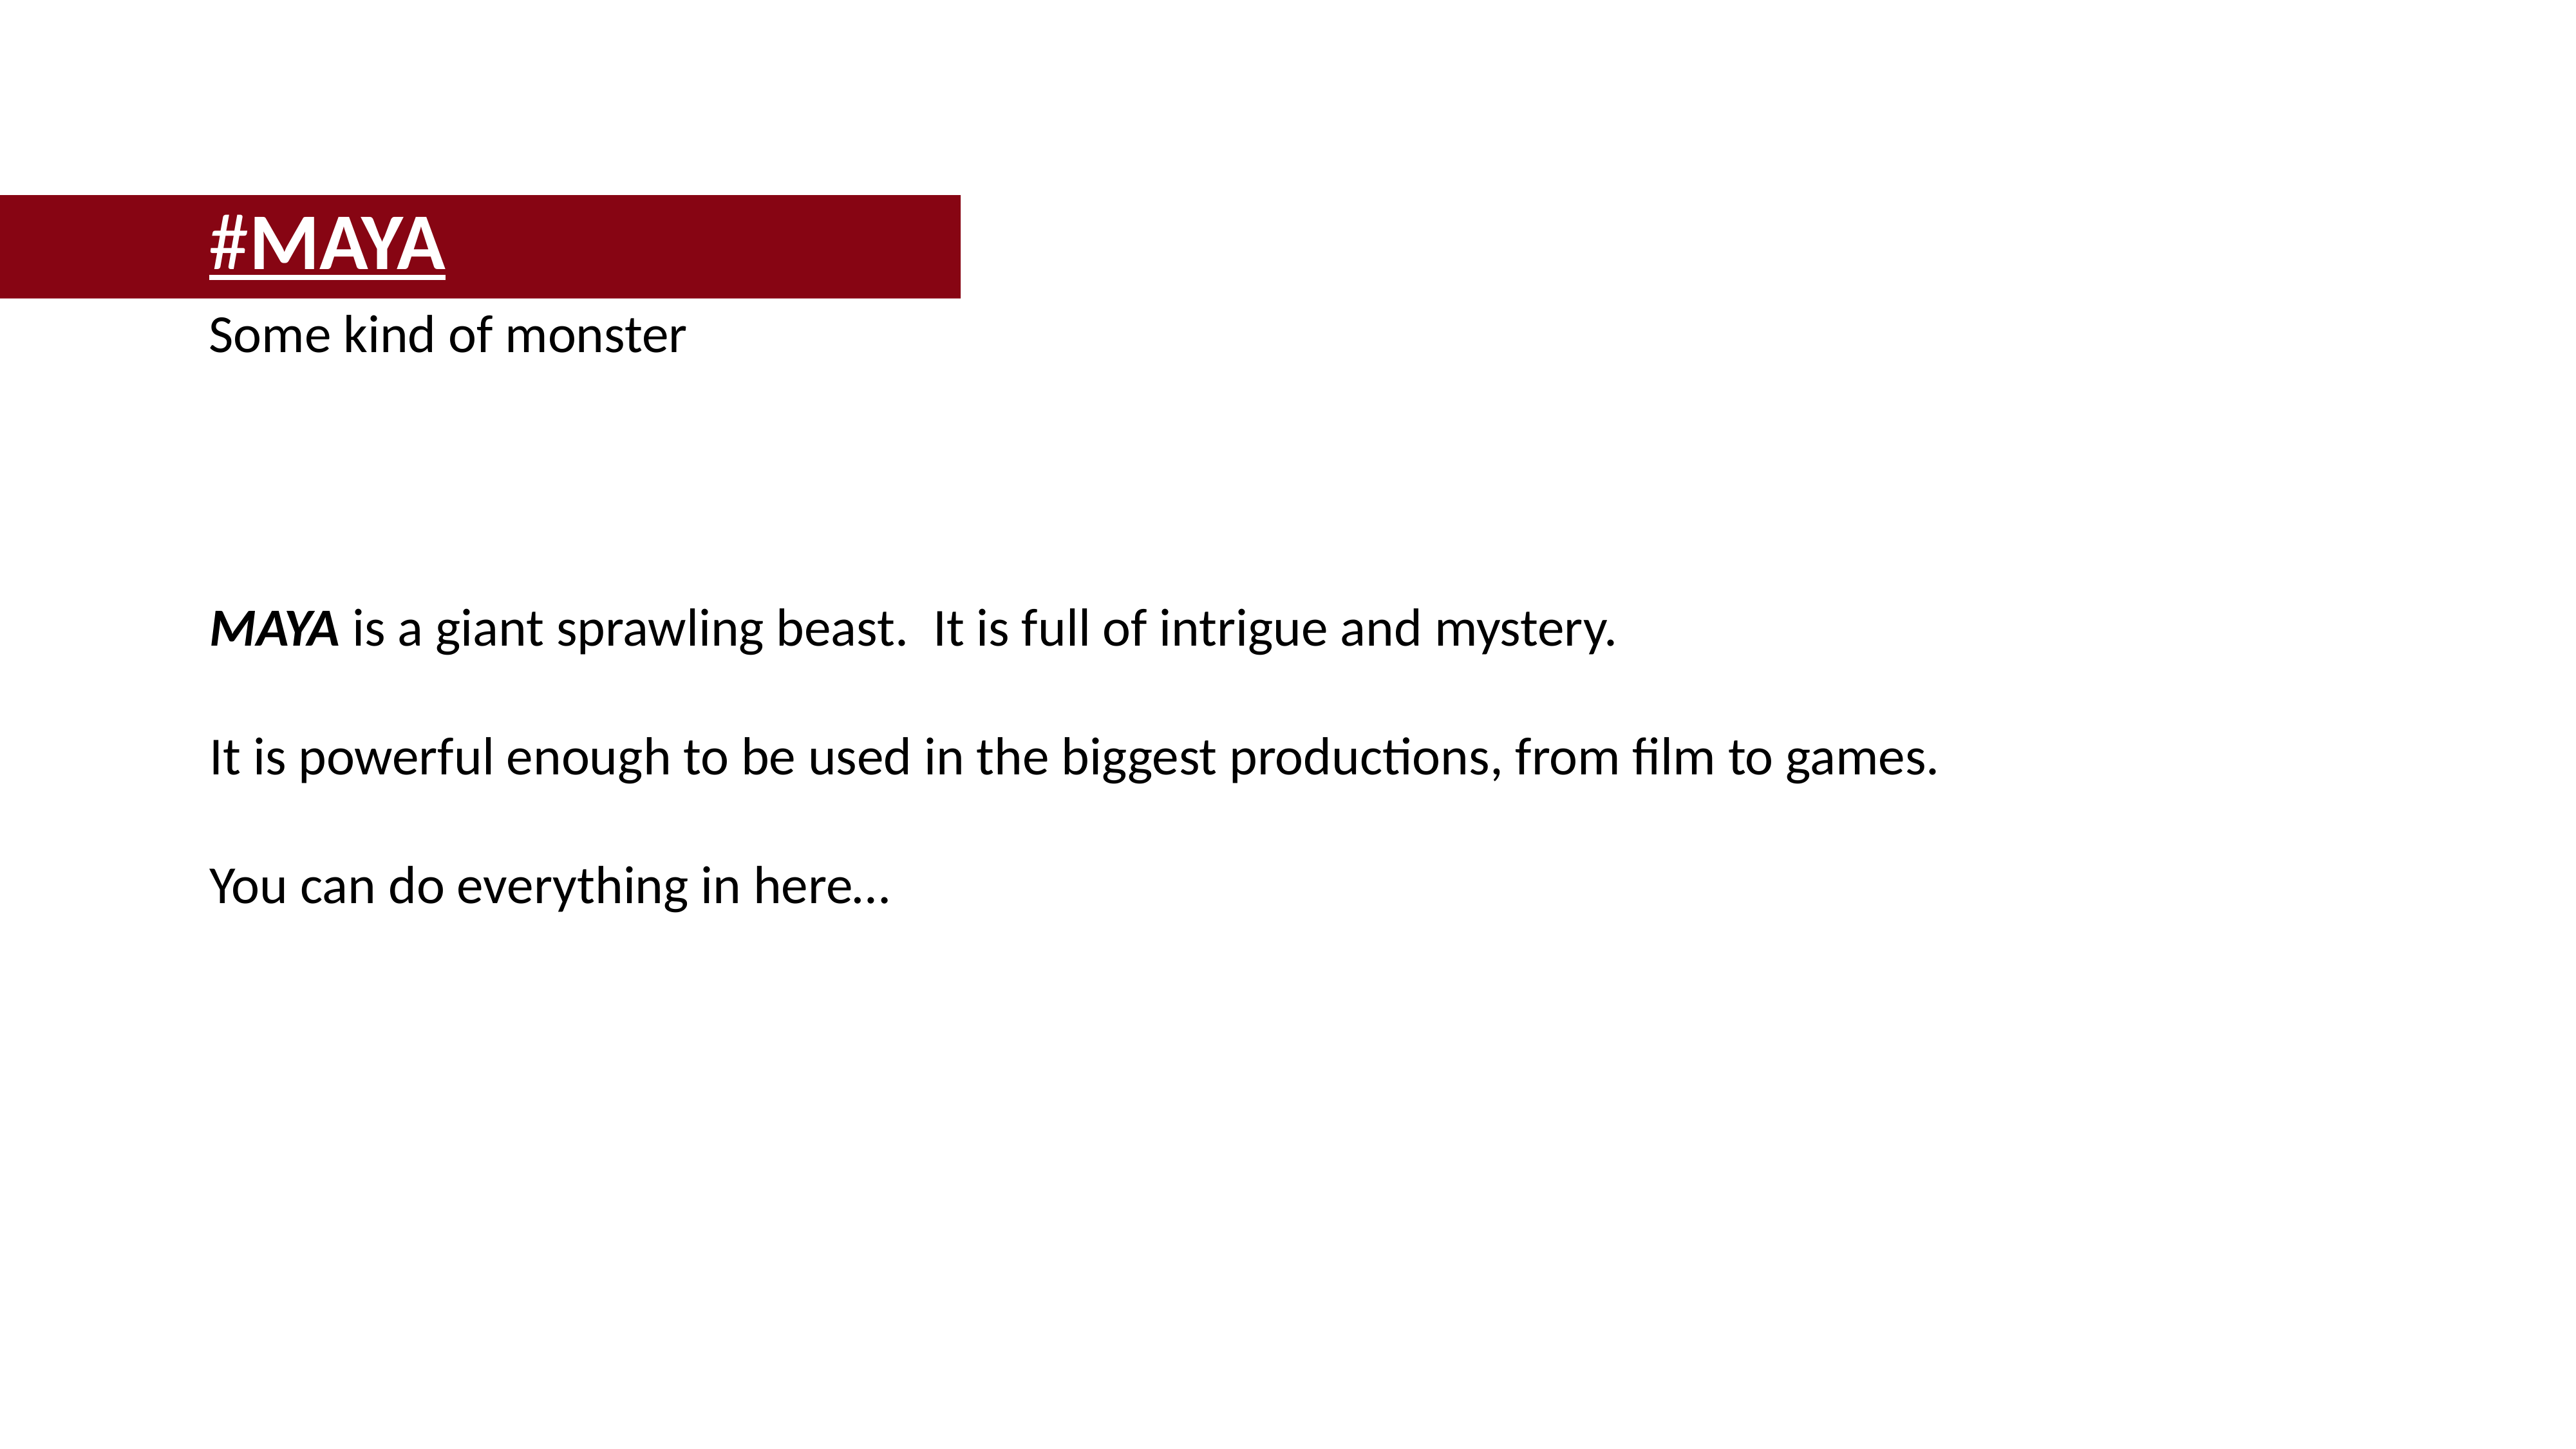

#MAYA
Some kind of monster

MAYA is a giant sprawling beast.  It is full of intrigue and mystery.
It is powerful enough to be used in the biggest productions, from film to games.

You can do everything in here…